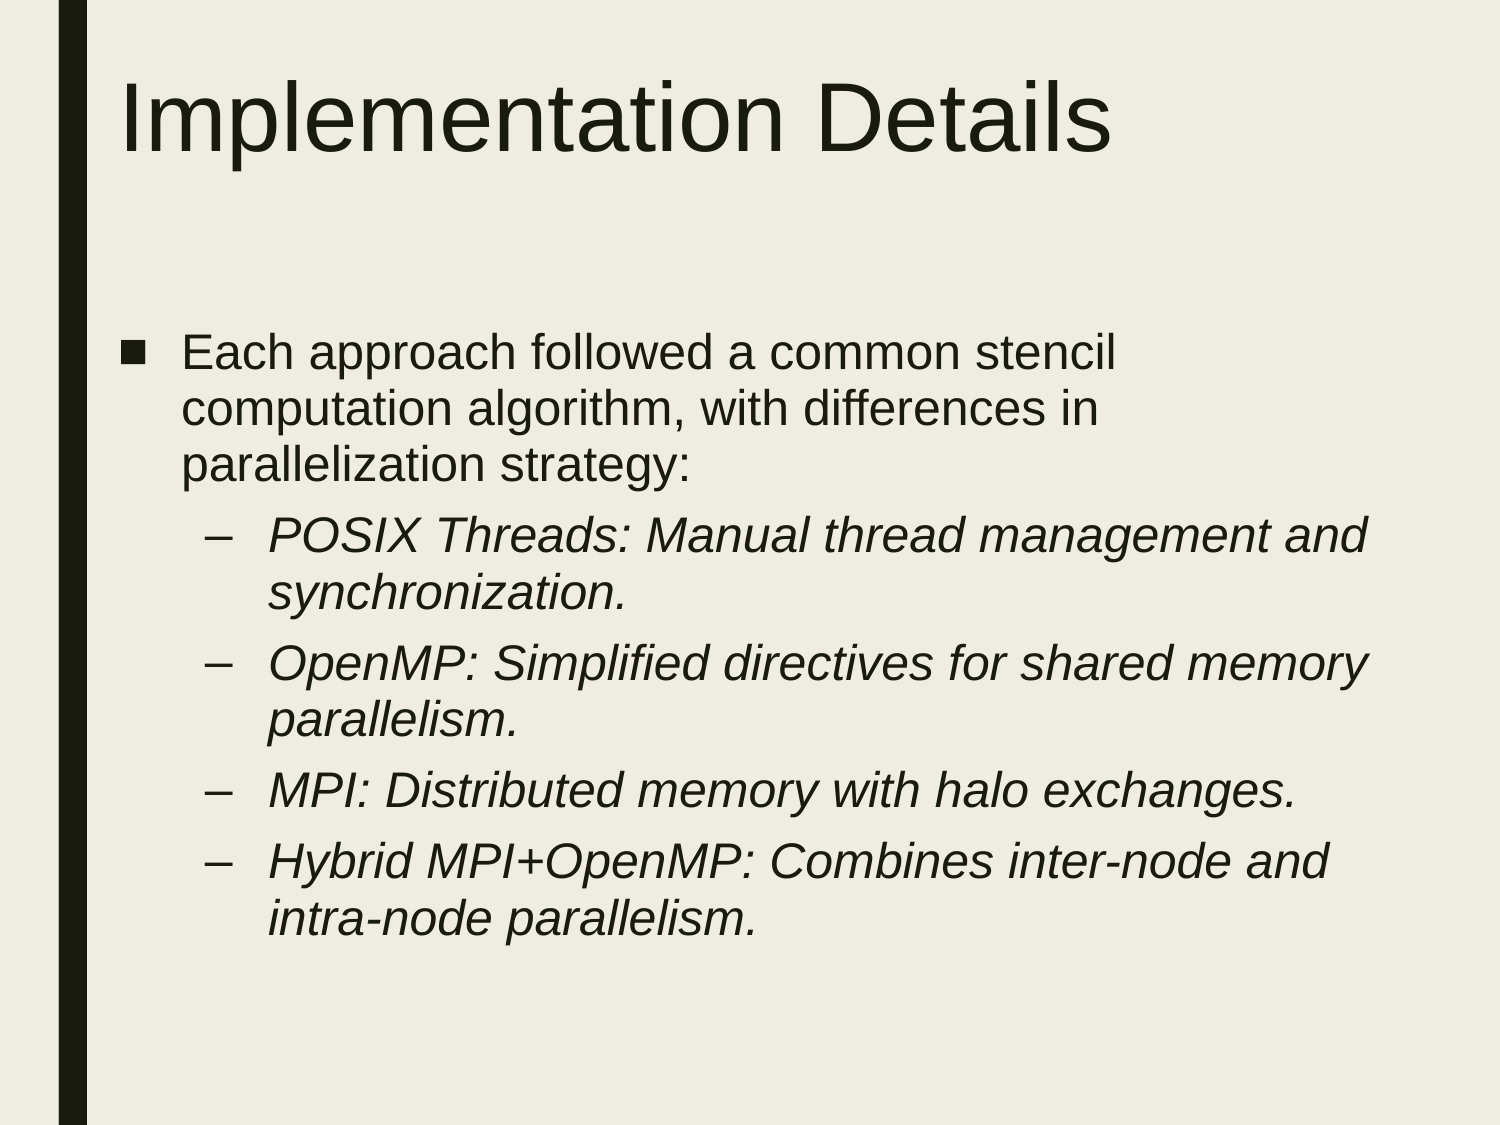

# Implementation Details
Each approach followed a common stencil computation algorithm, with differences in parallelization strategy:
POSIX Threads: Manual thread management and synchronization.
OpenMP: Simplified directives for shared memory parallelism.
MPI: Distributed memory with halo exchanges.
Hybrid MPI+OpenMP: Combines inter-node and intra-node parallelism.